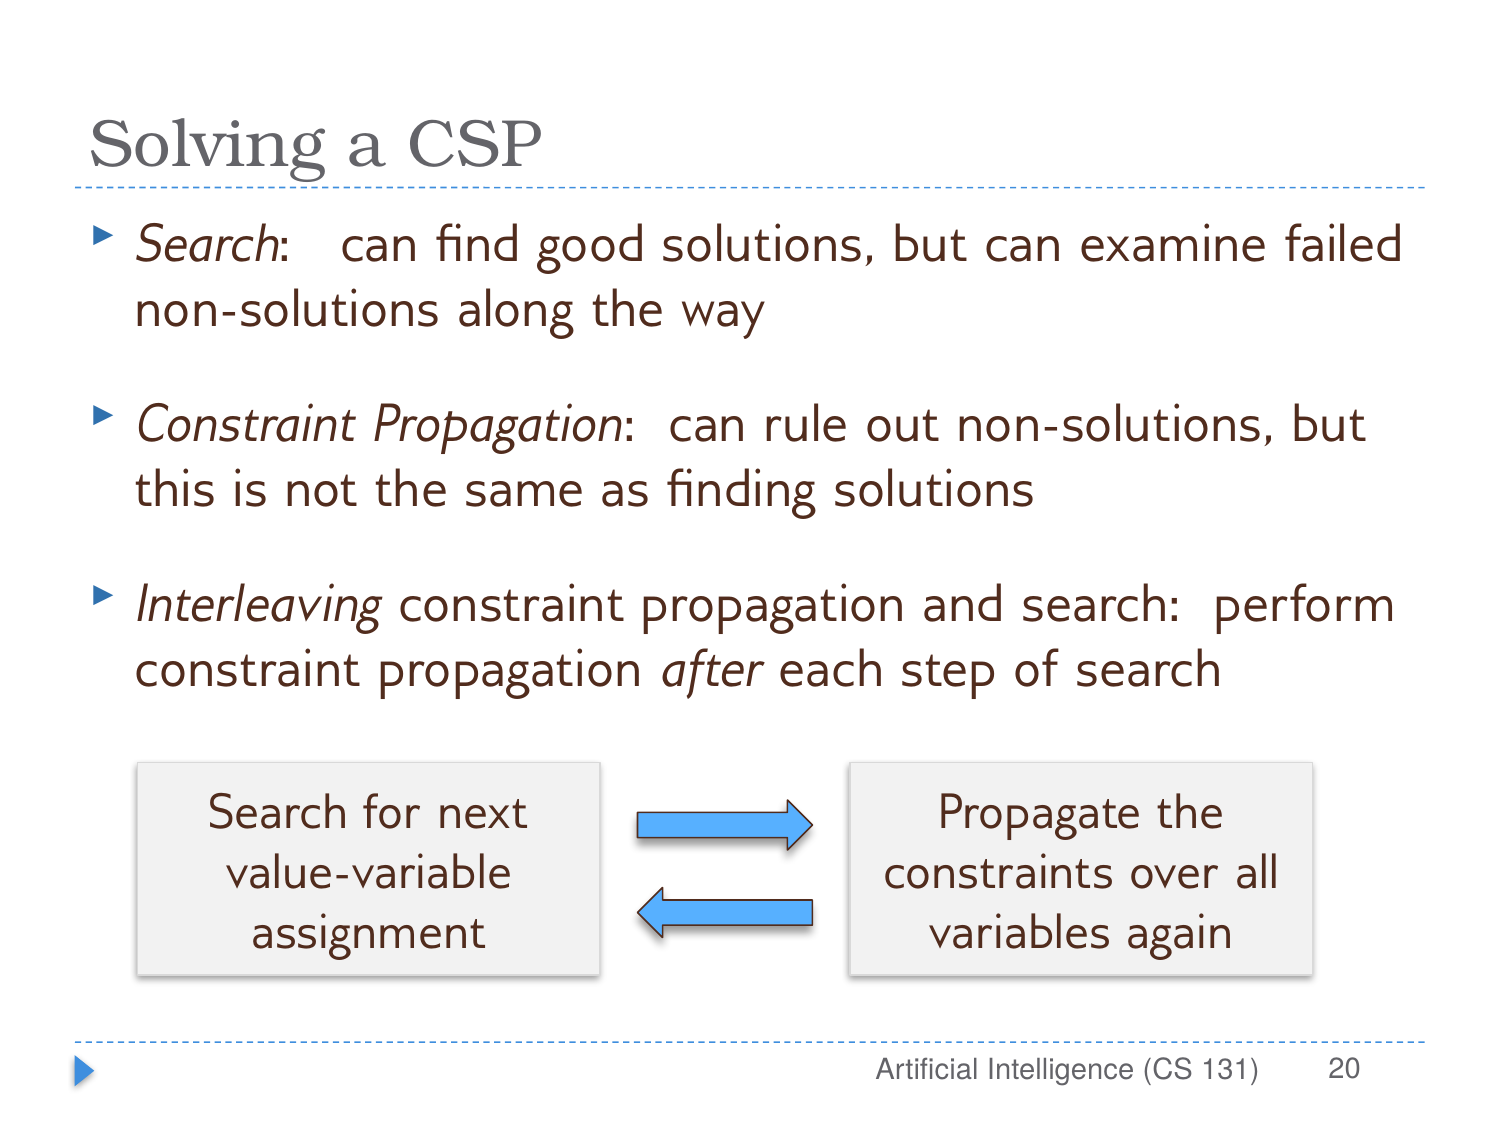

# Solving a CSP
Search:   can find good solutions, but can examine failed non-solutions along the way
Constraint Propagation:  can rule out non-solutions, but this is not the same as finding solutions
Interleaving constraint propagation and search:  perform constraint propagation after each step of search
Search for next value-variable assignment
Propagate the constraints over all variables again

20
Artificial Intelligence (CS 131)